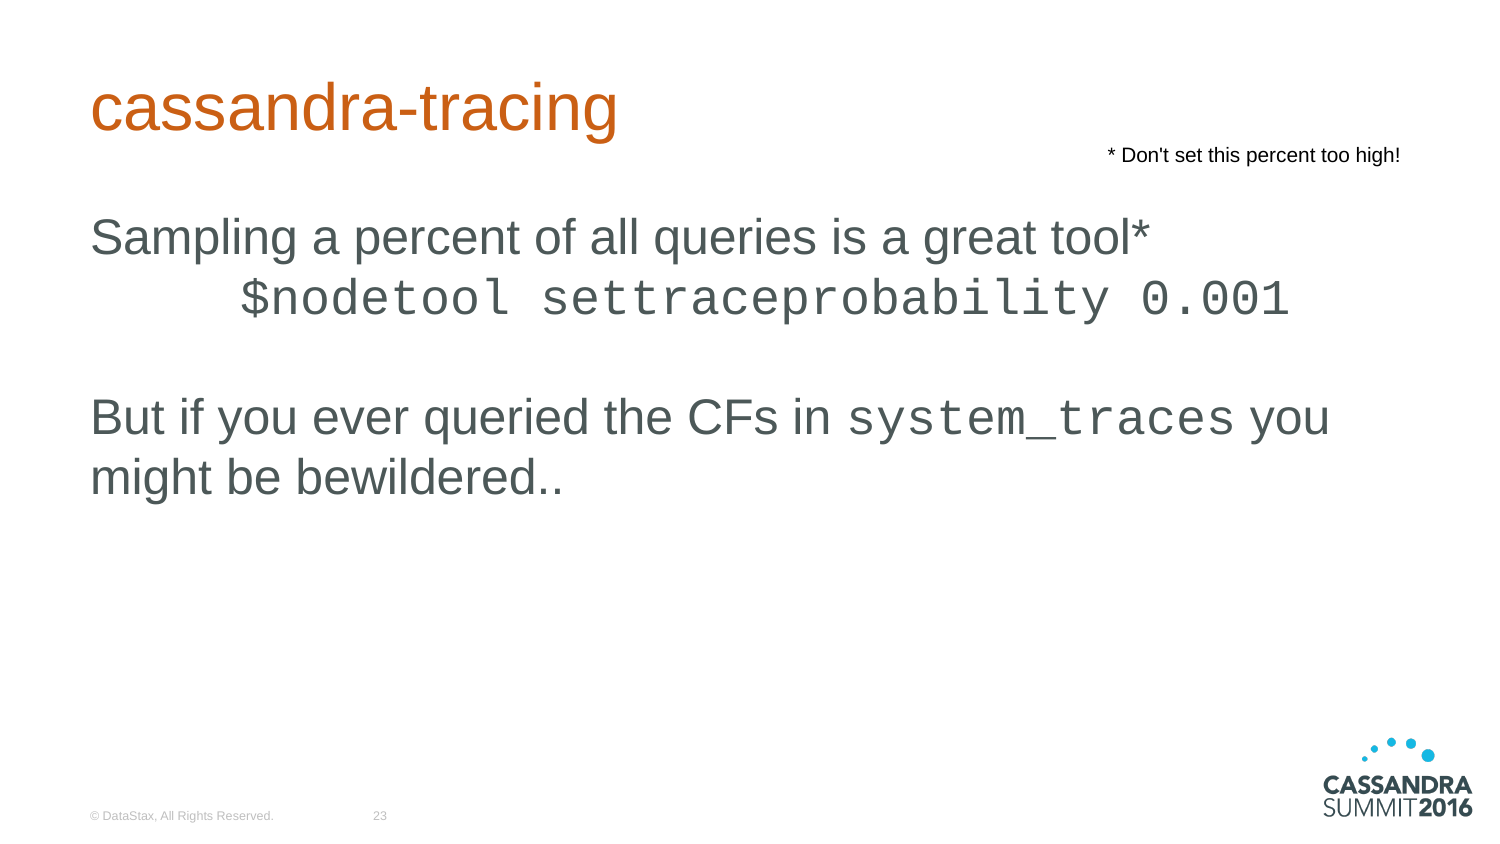

# cassandra-tracing
* Don't set this percent too high!
Sampling a percent of all queries is a great tool*
	$nodetool settraceprobability 0.001

But if you ever queried the CFs in system_traces you might be bewildered..
© DataStax, All Rights Reserved.
23